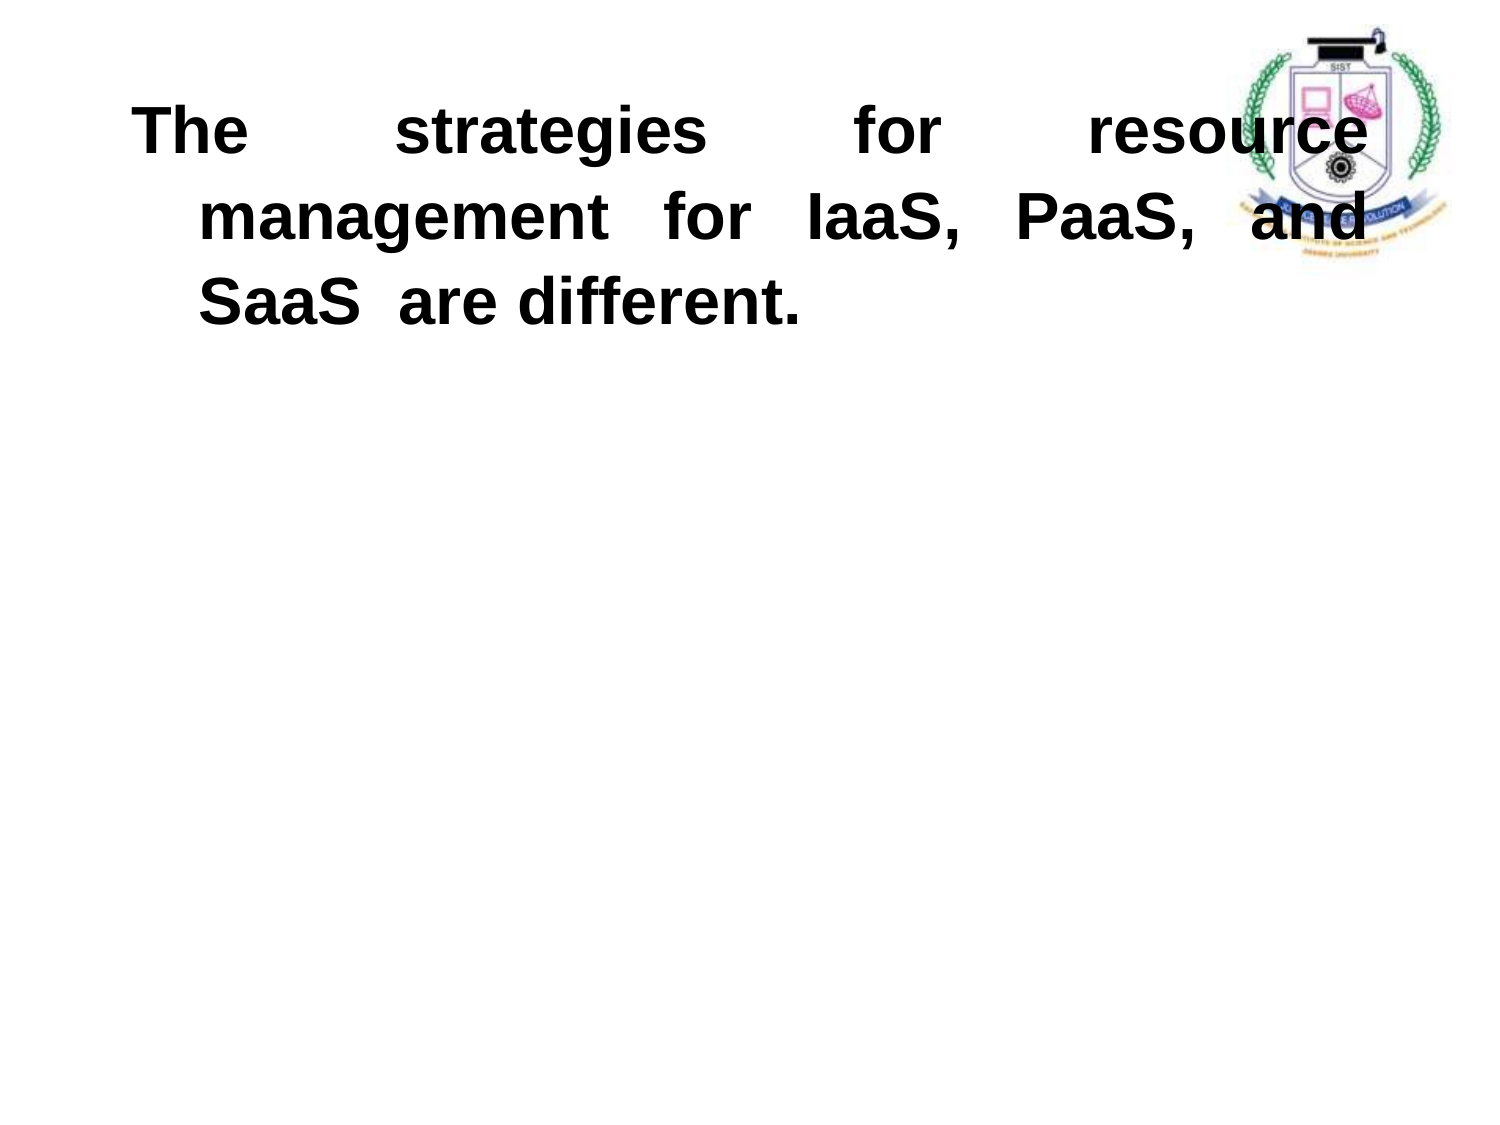

# The strategies for resource management for IaaS, PaaS, and SaaS  are different.